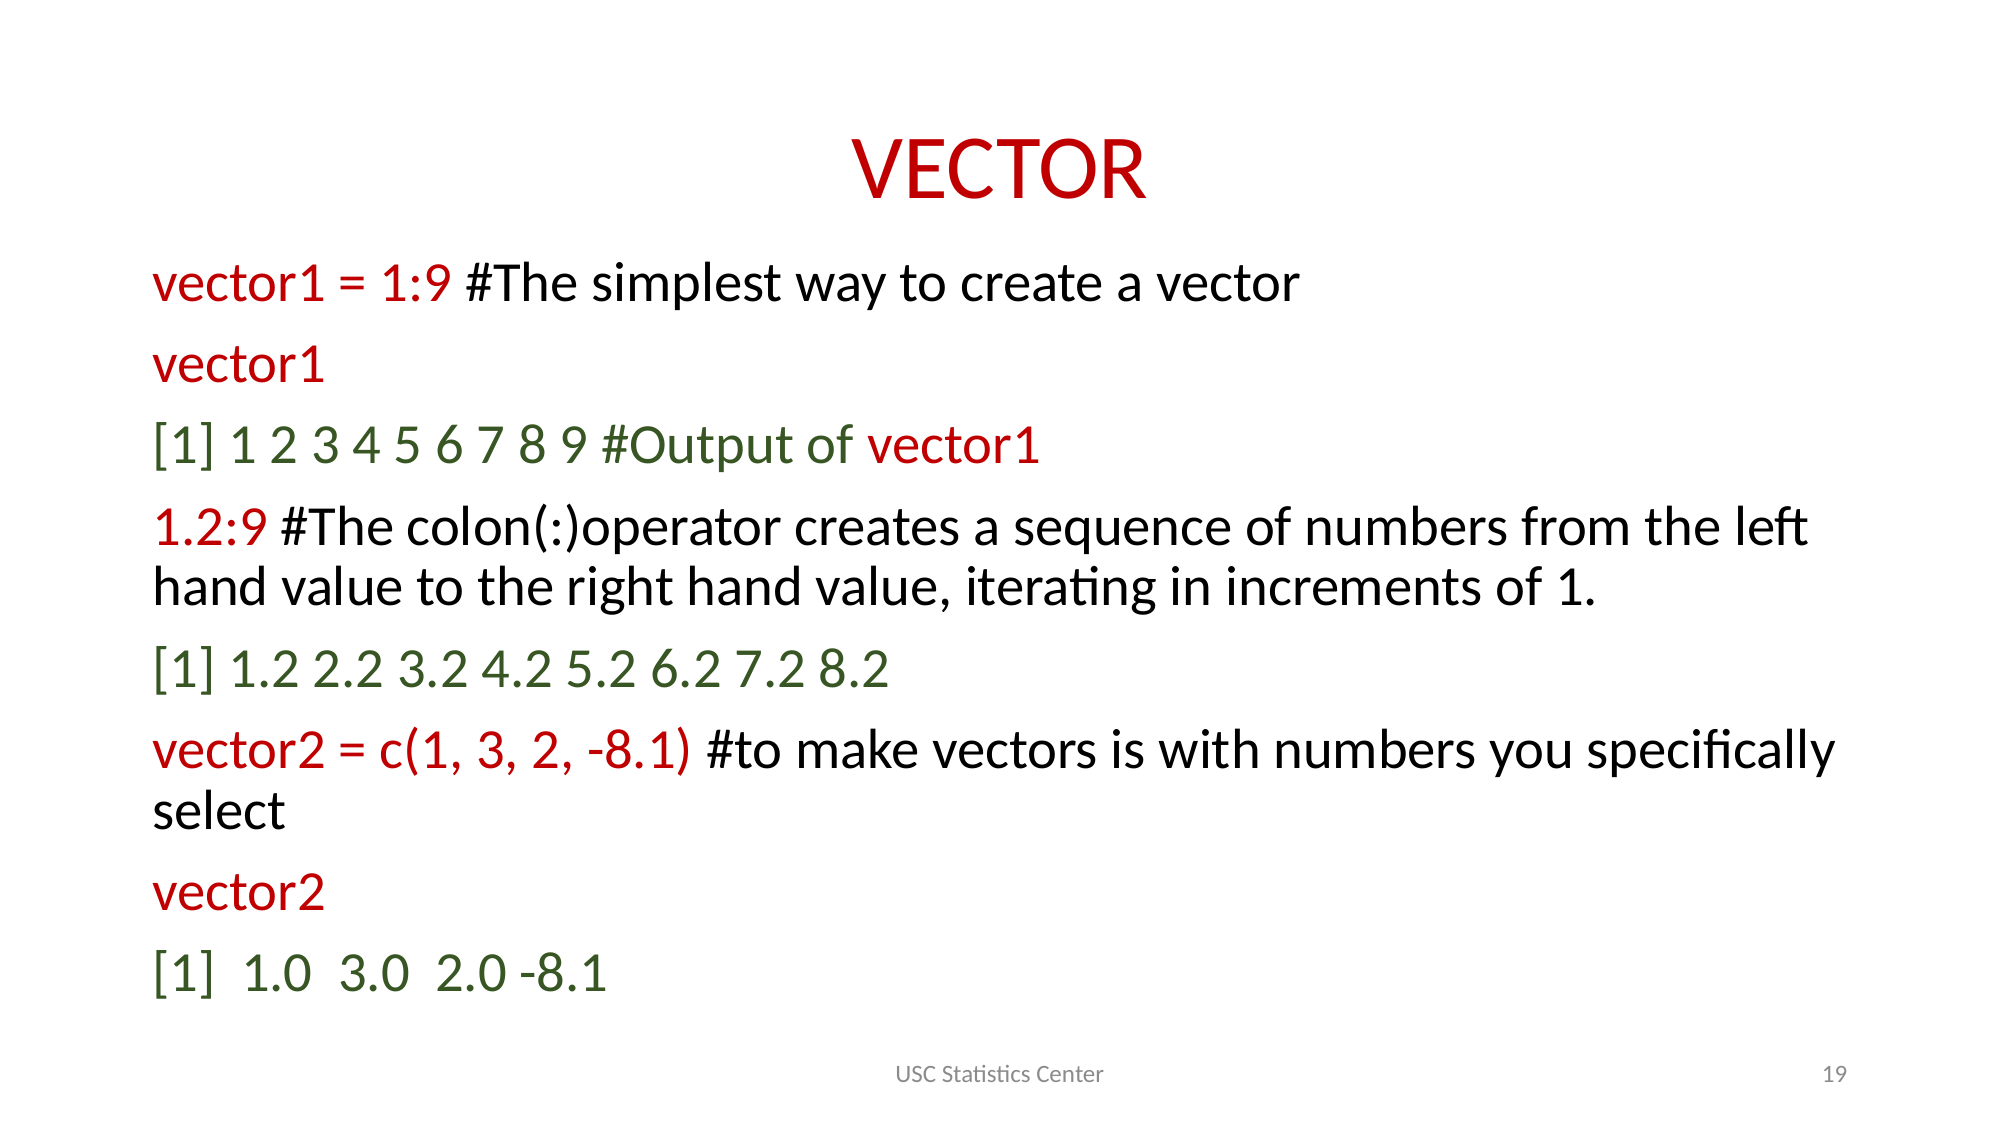

# VECTOR
vector1 = 1:9 #The simplest way to create a vector
vector1
[1] 1 2 3 4 5 6 7 8 9 #Output of vector1
1.2:9 #The colon(:)operator creates a sequence of numbers from the left hand value to the right hand value, iterating in increments of 1.
[1] 1.2 2.2 3.2 4.2 5.2 6.2 7.2 8.2
vector2 = c(1, 3, 2, -8.1) #to make vectors is with numbers you specifically select
vector2
[1]  1.0  3.0  2.0 -8.1
USC Statistics Center
19